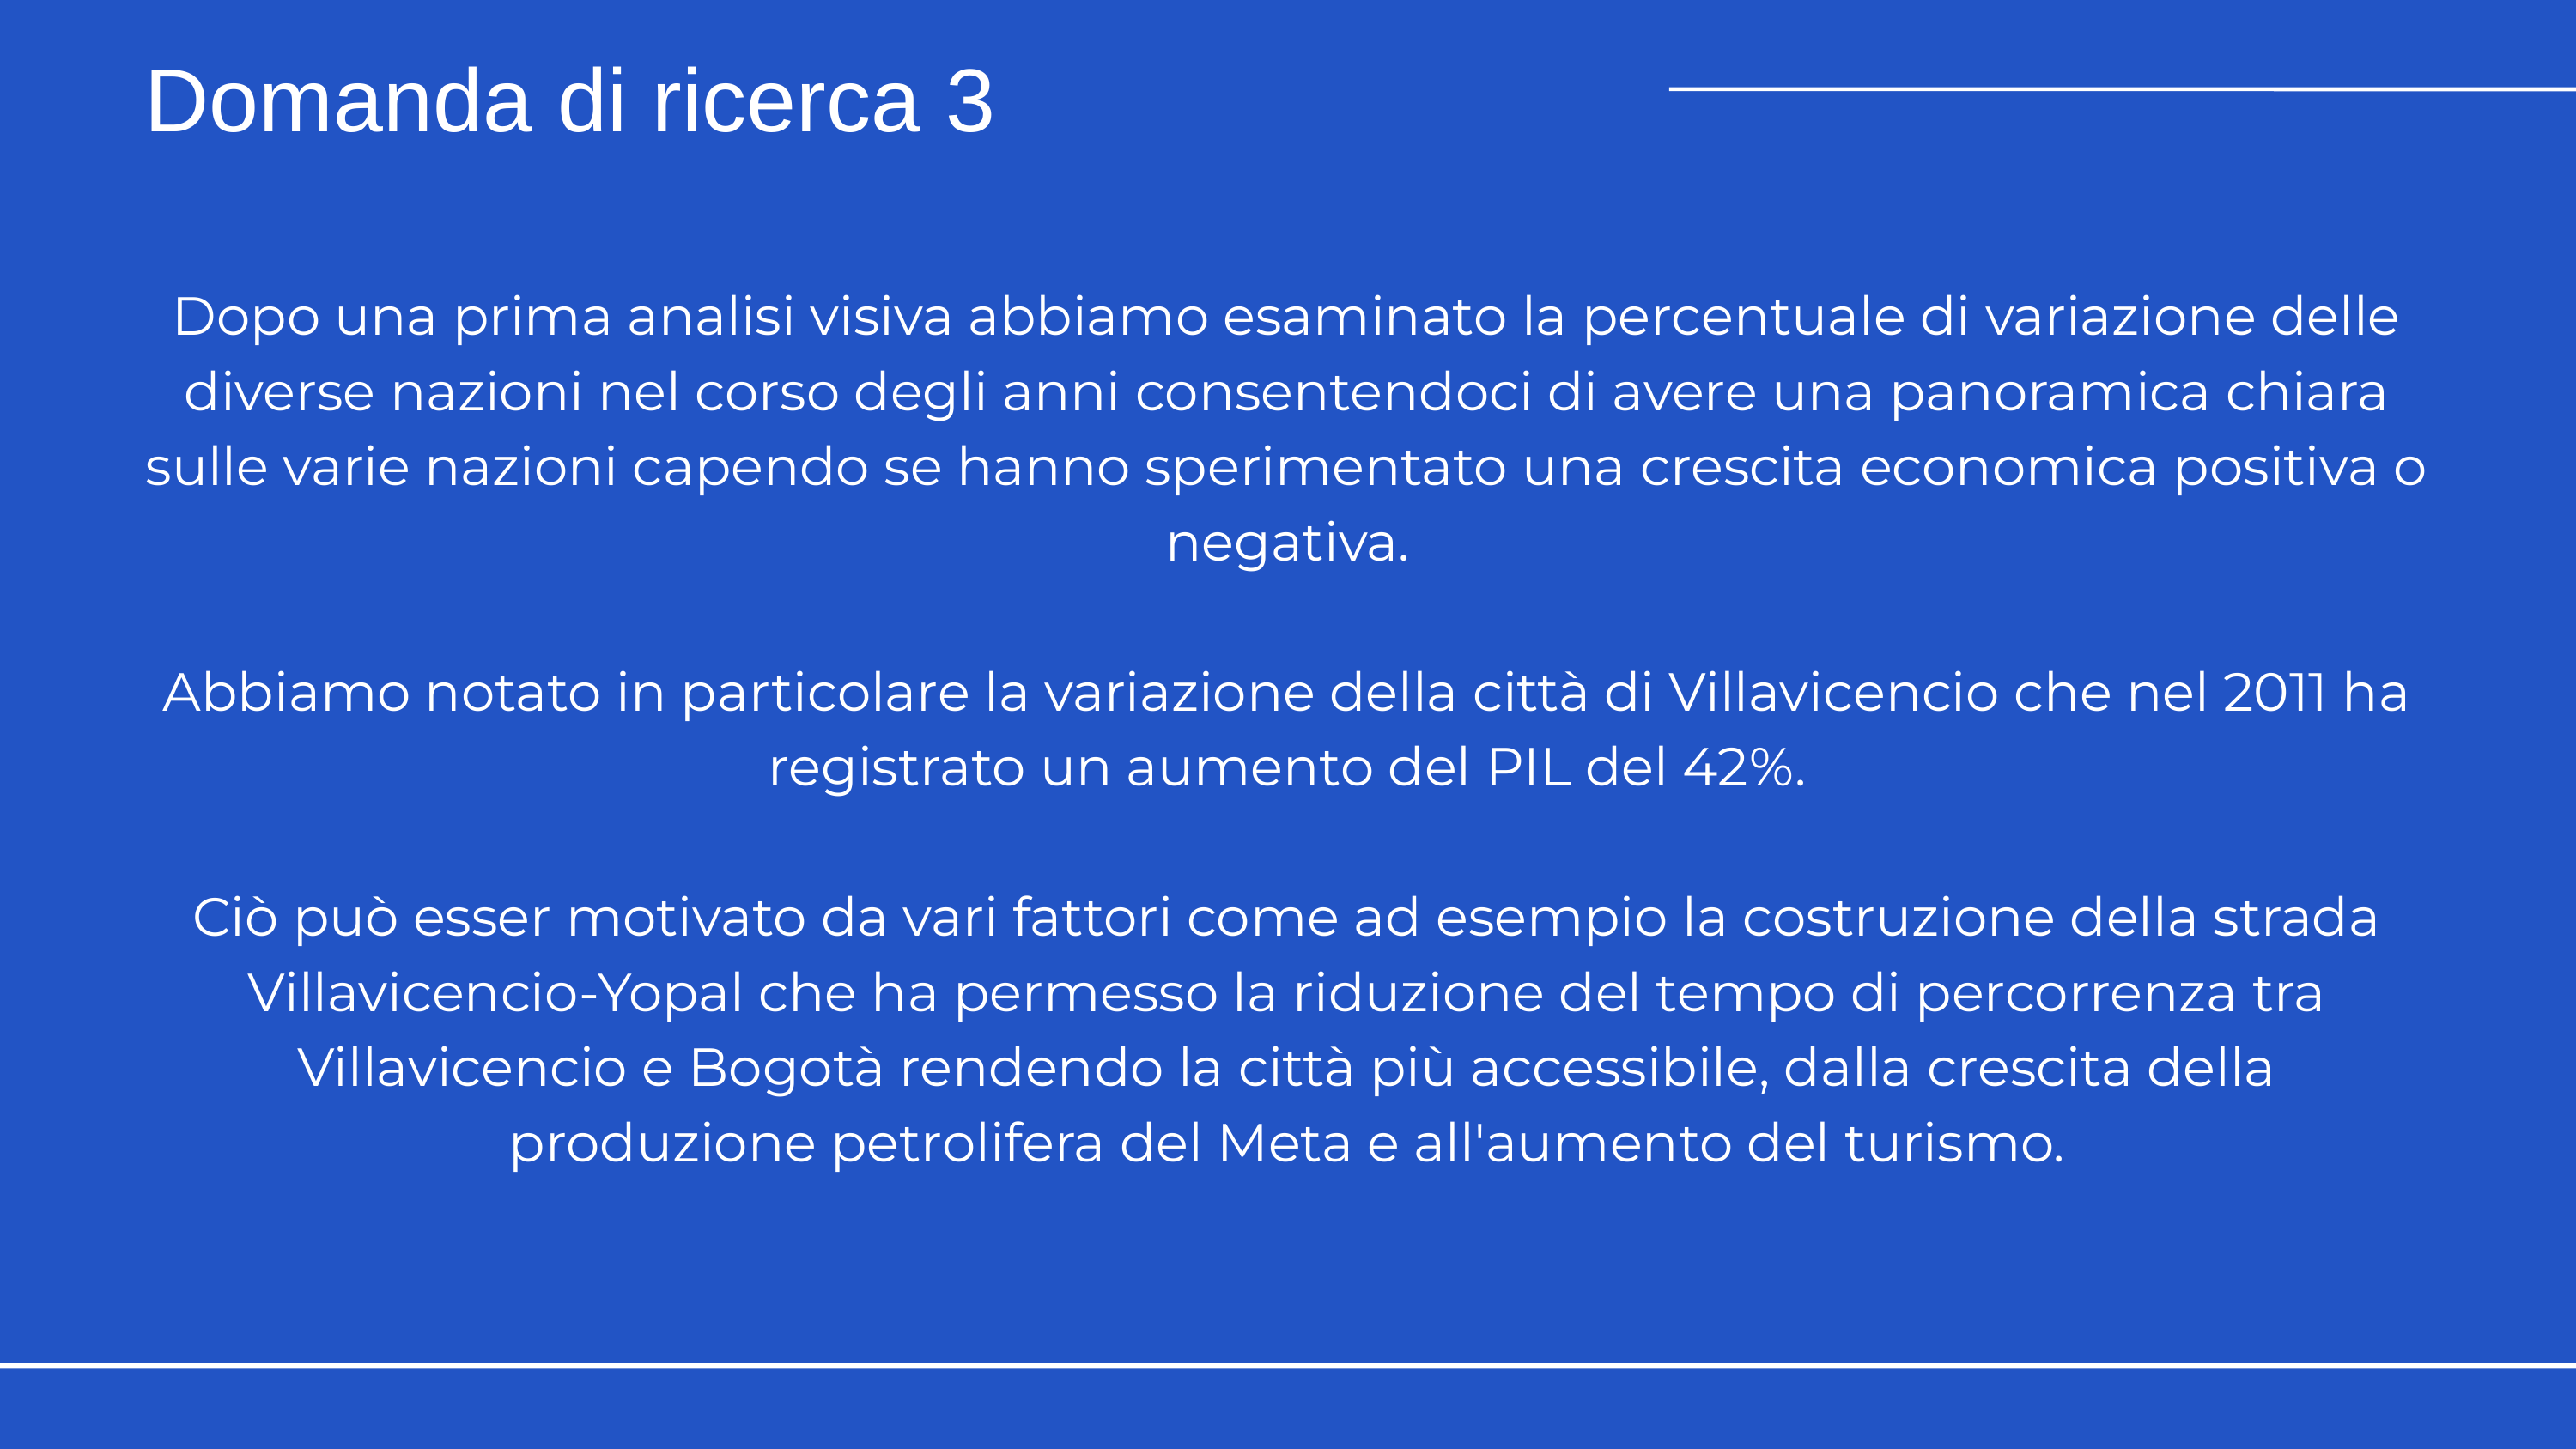

Domanda di ricerca 3

Dopo una prima analisi visiva abbiamo esaminato la percentuale di variazione delle diverse nazioni nel corso degli anni consentendoci di avere una panoramica chiara sulle varie nazioni capendo se hanno sperimentato una crescita economica positiva o negativa.

Abbiamo notato in particolare la variazione della città di Villavicencio che nel 2011 ha registrato un aumento del PIL del 42%.

Ciò può esser motivato da vari fattori come ad esempio la costruzione della strada Villavicencio-Yopal che ha permesso la riduzione del tempo di percorrenza tra Villavicencio e Bogotà rendendo la città più accessibile, dalla crescita della produzione petrolifera del Meta e all'aumento del turismo.